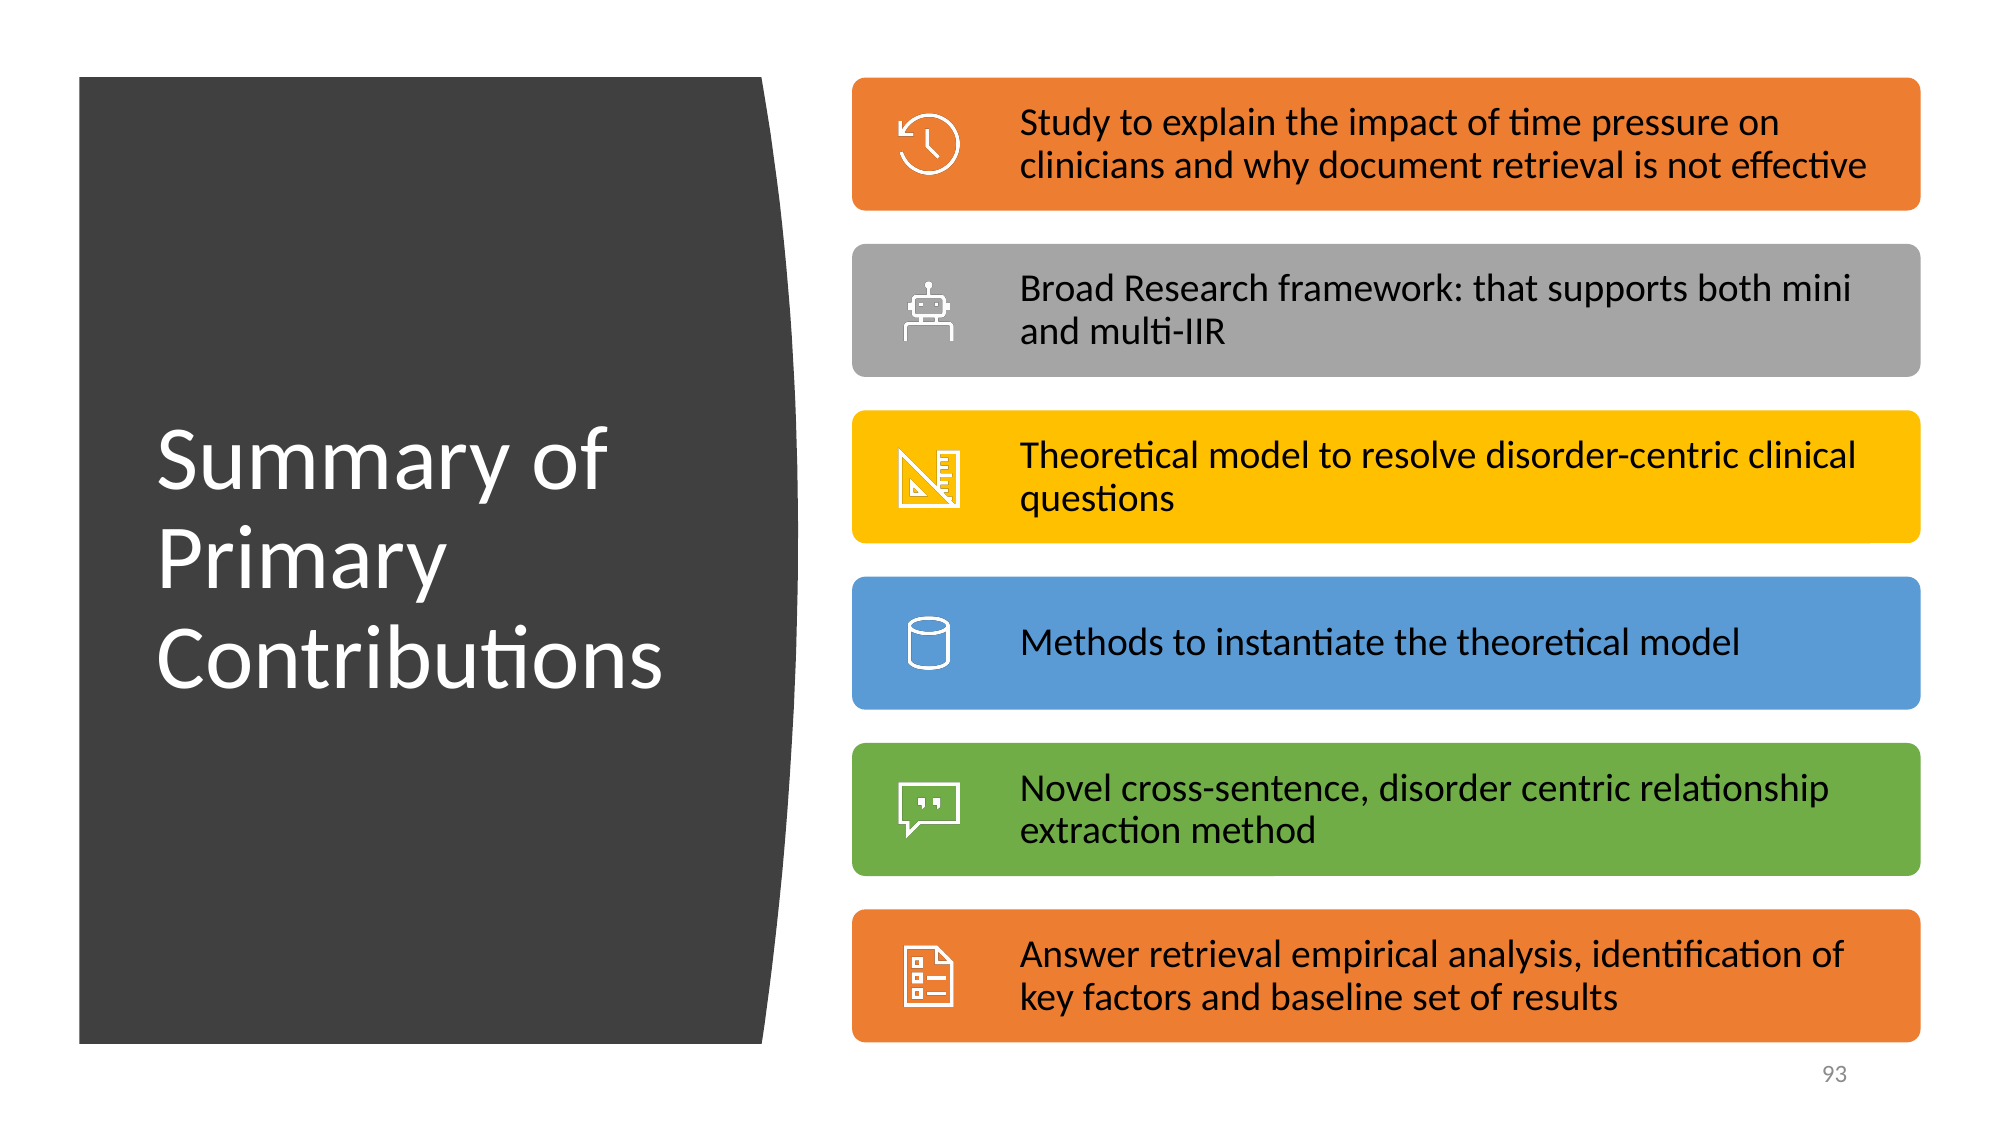

Study to explain the impact of time pressure on clinicians and why document retrieval is not effective
Broad Research framework: that supports both mini and multi-IIR
Theoretical model to resolve disorder-centric clinical questions
Methods to instantiate the theoretical model
Novel cross-sentence, disorder centric relationship extraction method
Answer retrieval empirical analysis, identification of key factors and baseline set of results

# Summary of Primary Contributions
93